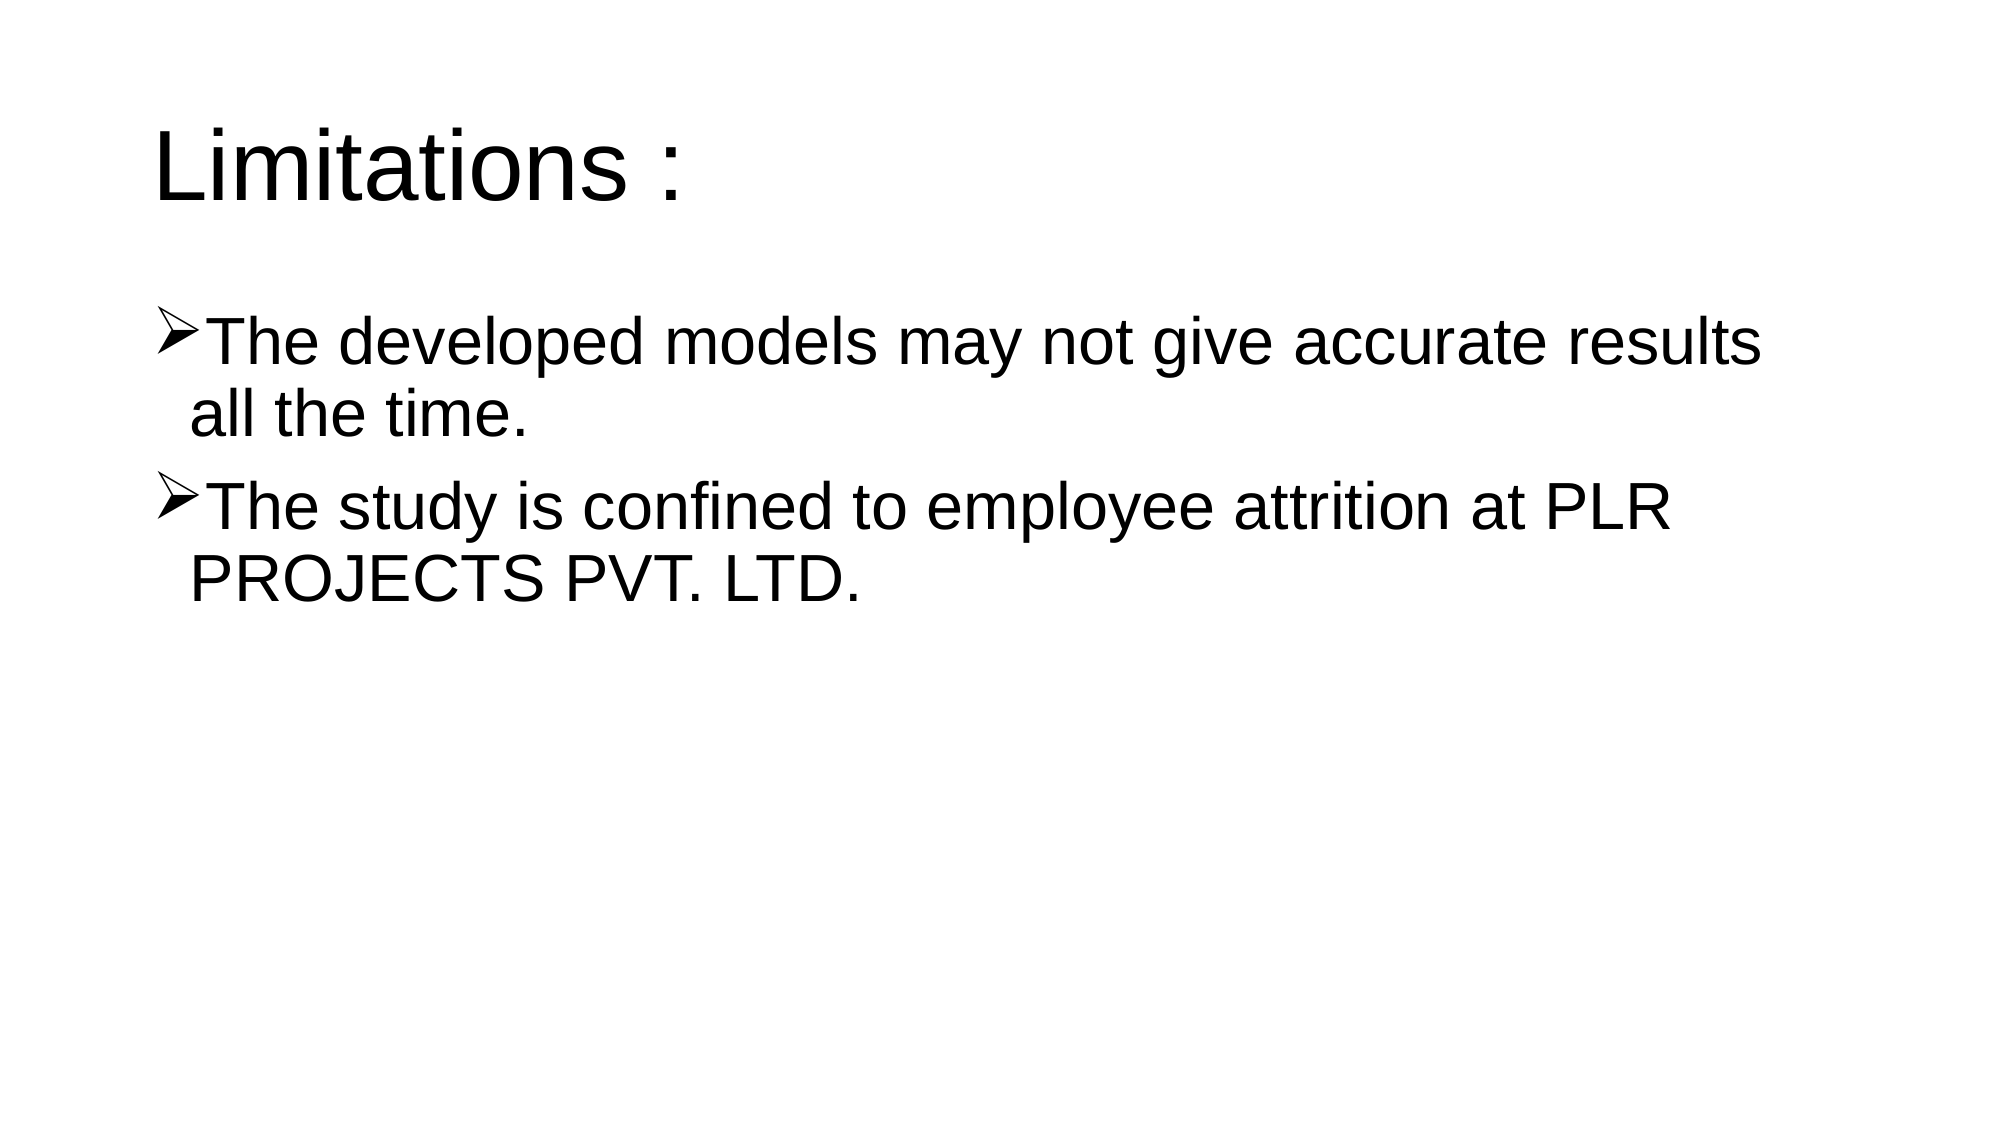

# Limitations :
The developed models may not give accurate results all the time.
The study is confined to employee attrition at PLR PROJECTS PVT. LTD.